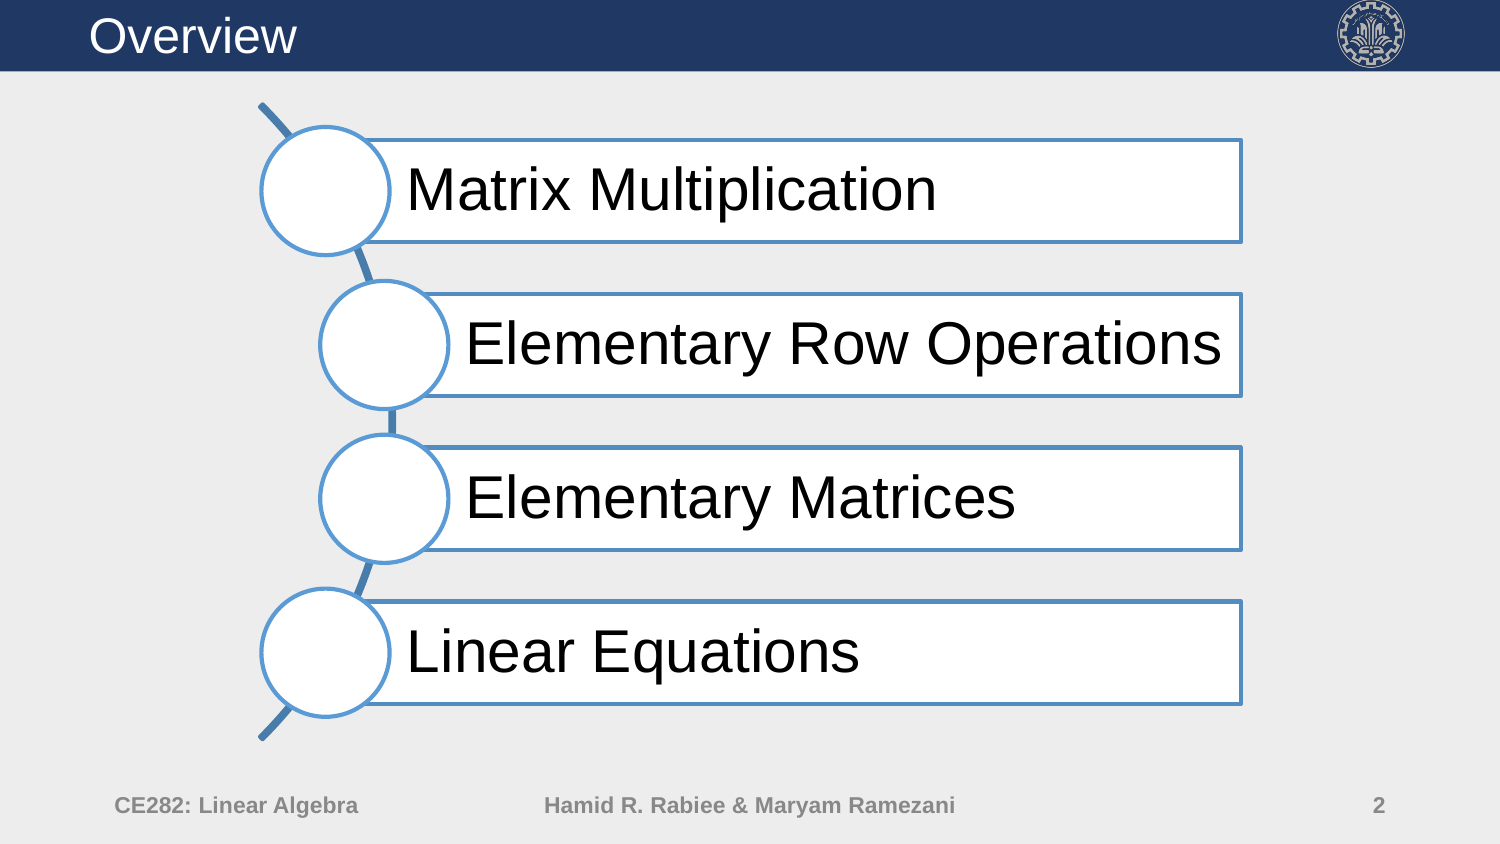

# Overview
Matrix Multiplication
Elementary Row Operations
Elementary Matrices
Linear Equations
CE282: Linear Algebra
Hamid R. Rabiee & Maryam Ramezani
2